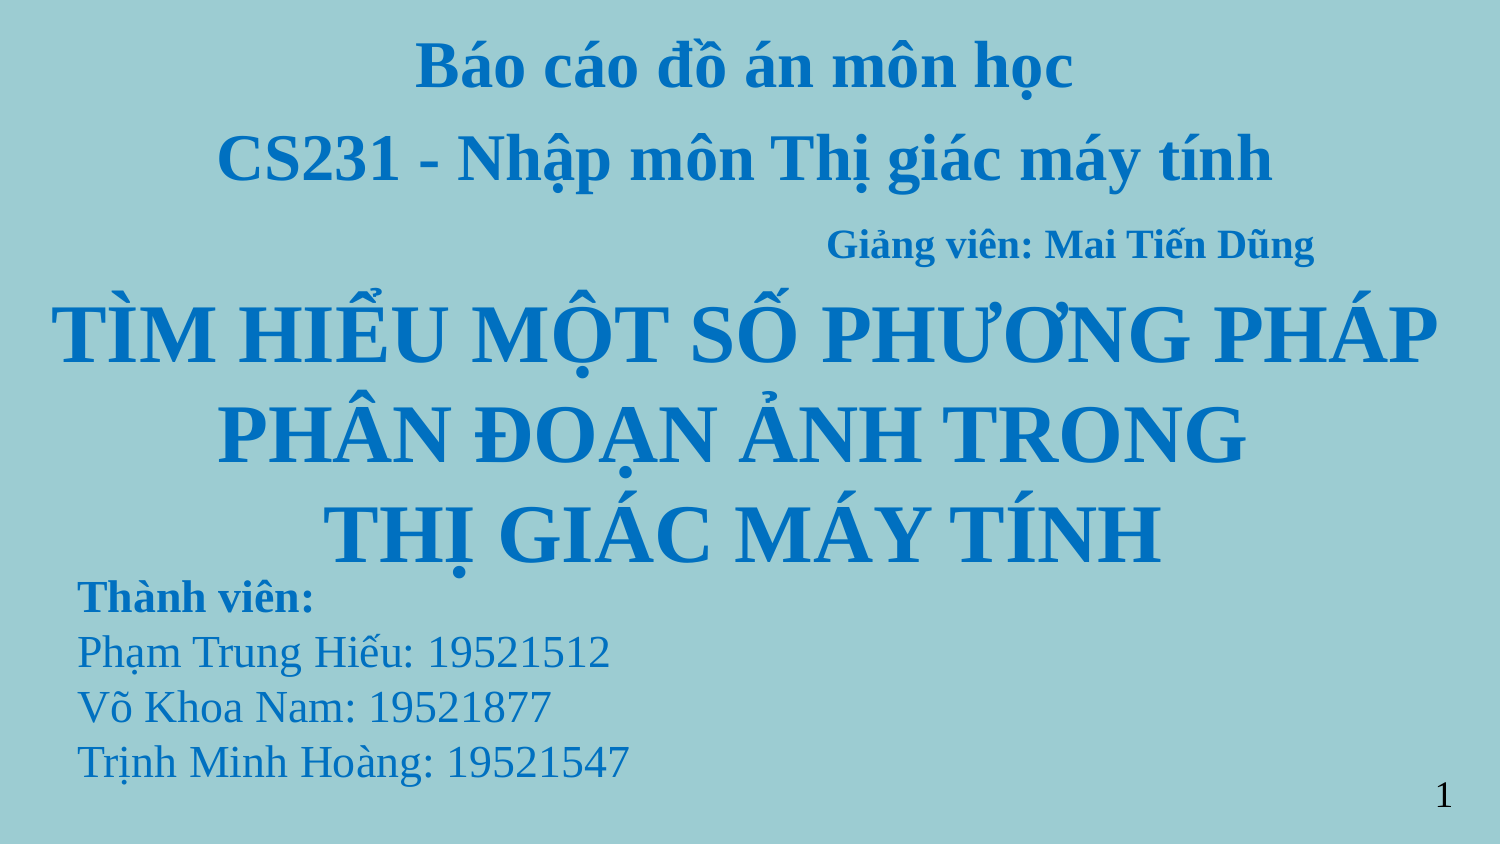

Báo cáo đồ án môn học
CS231 - Nhập môn Thị giác máy tính
Giảng viên: Mai Tiến Dũng
TÌM HIỂU MỘT SỐ PHƯƠNG PHÁP PHÂN ĐOẠN ẢNH TRONG
THỊ GIÁC MÁY TÍNH
Thành viên:
Phạm Trung Hiếu: 19521512
Võ Khoa Nam: 19521877
Trịnh Minh Hoàng: 19521547
1